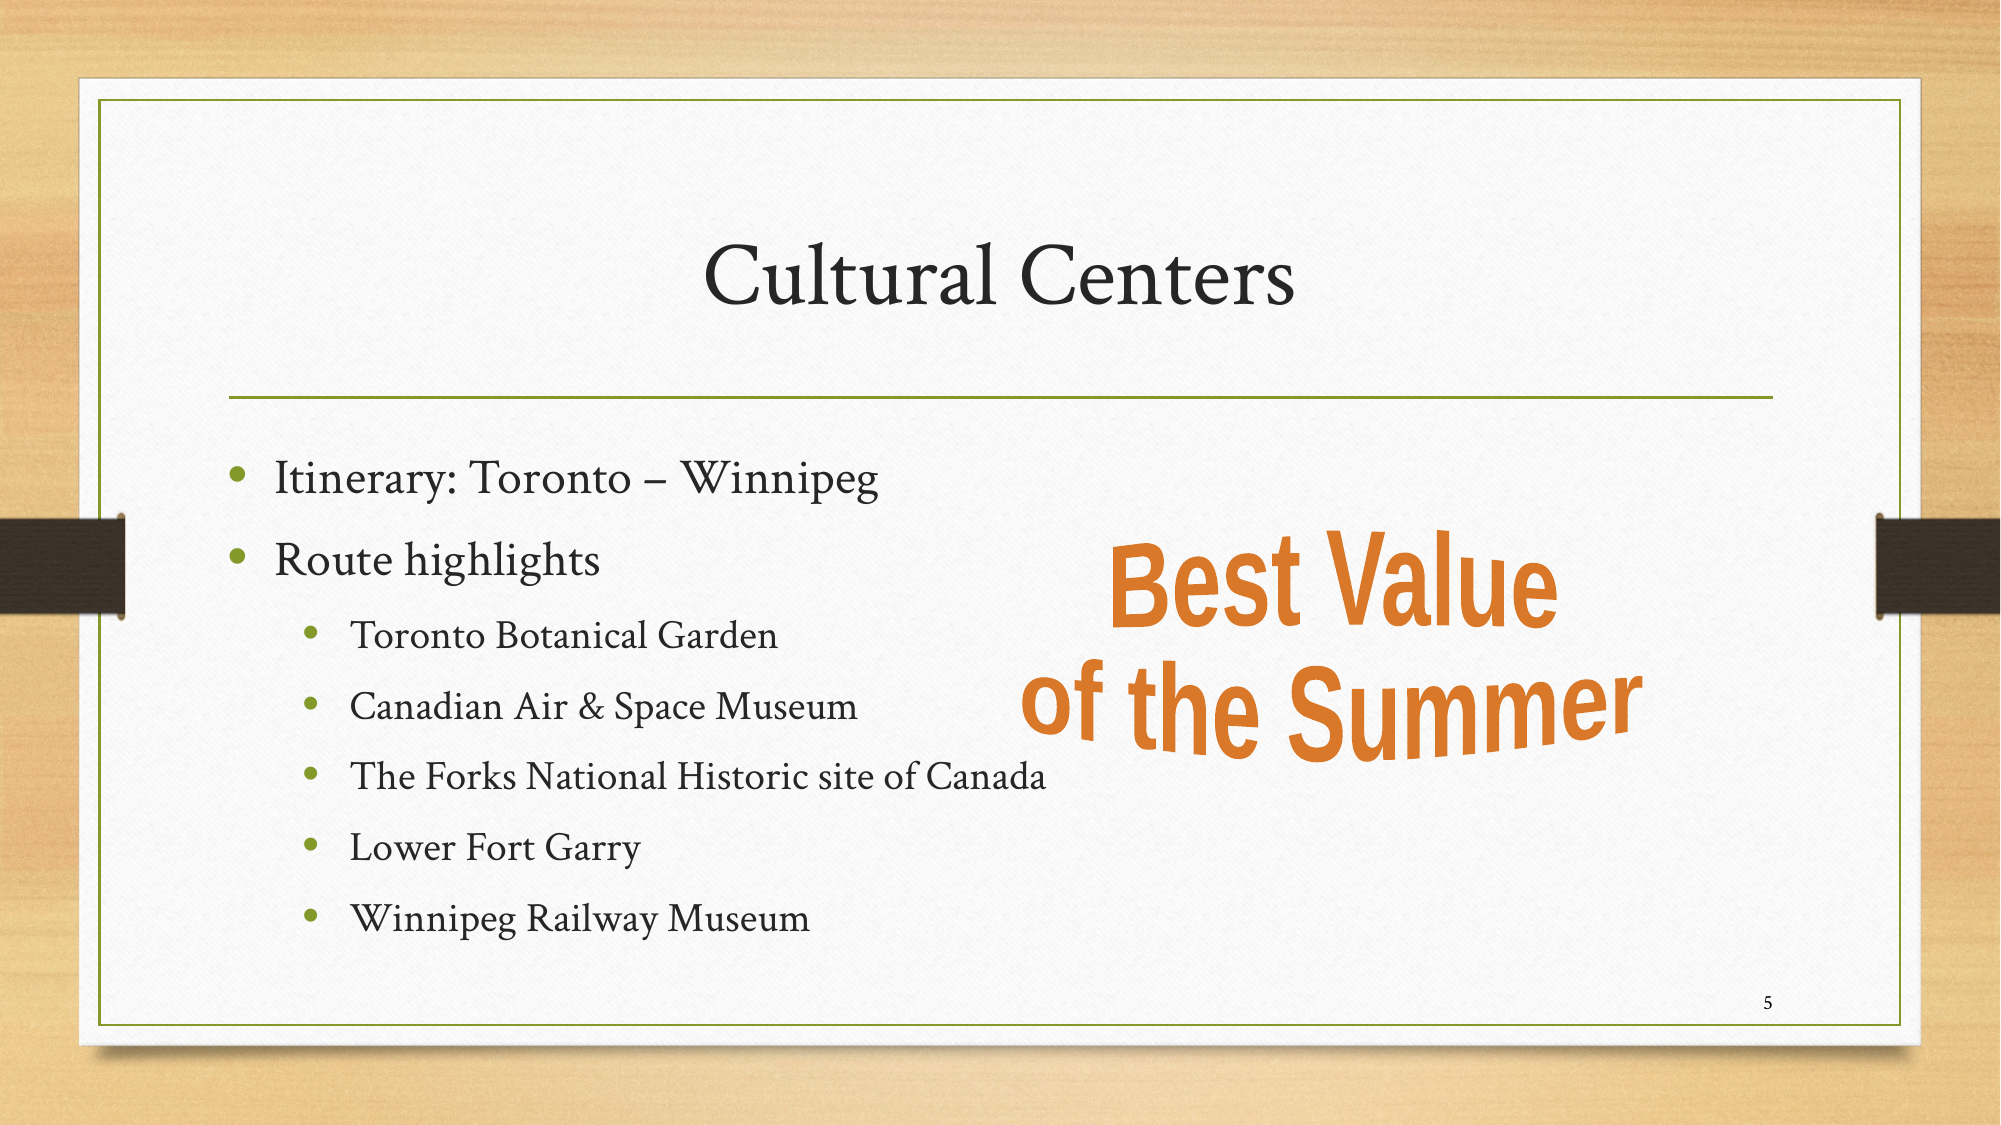

# Cultural Centers
Itinerary: Toronto – Winnipeg
Route highlights
Toronto Botanical Garden
Canadian Air & Space Museum
The Forks National Historic site of Canada
Lower Fort Garry
Winnipeg Railway Museum
Best Value
of the Summer
5